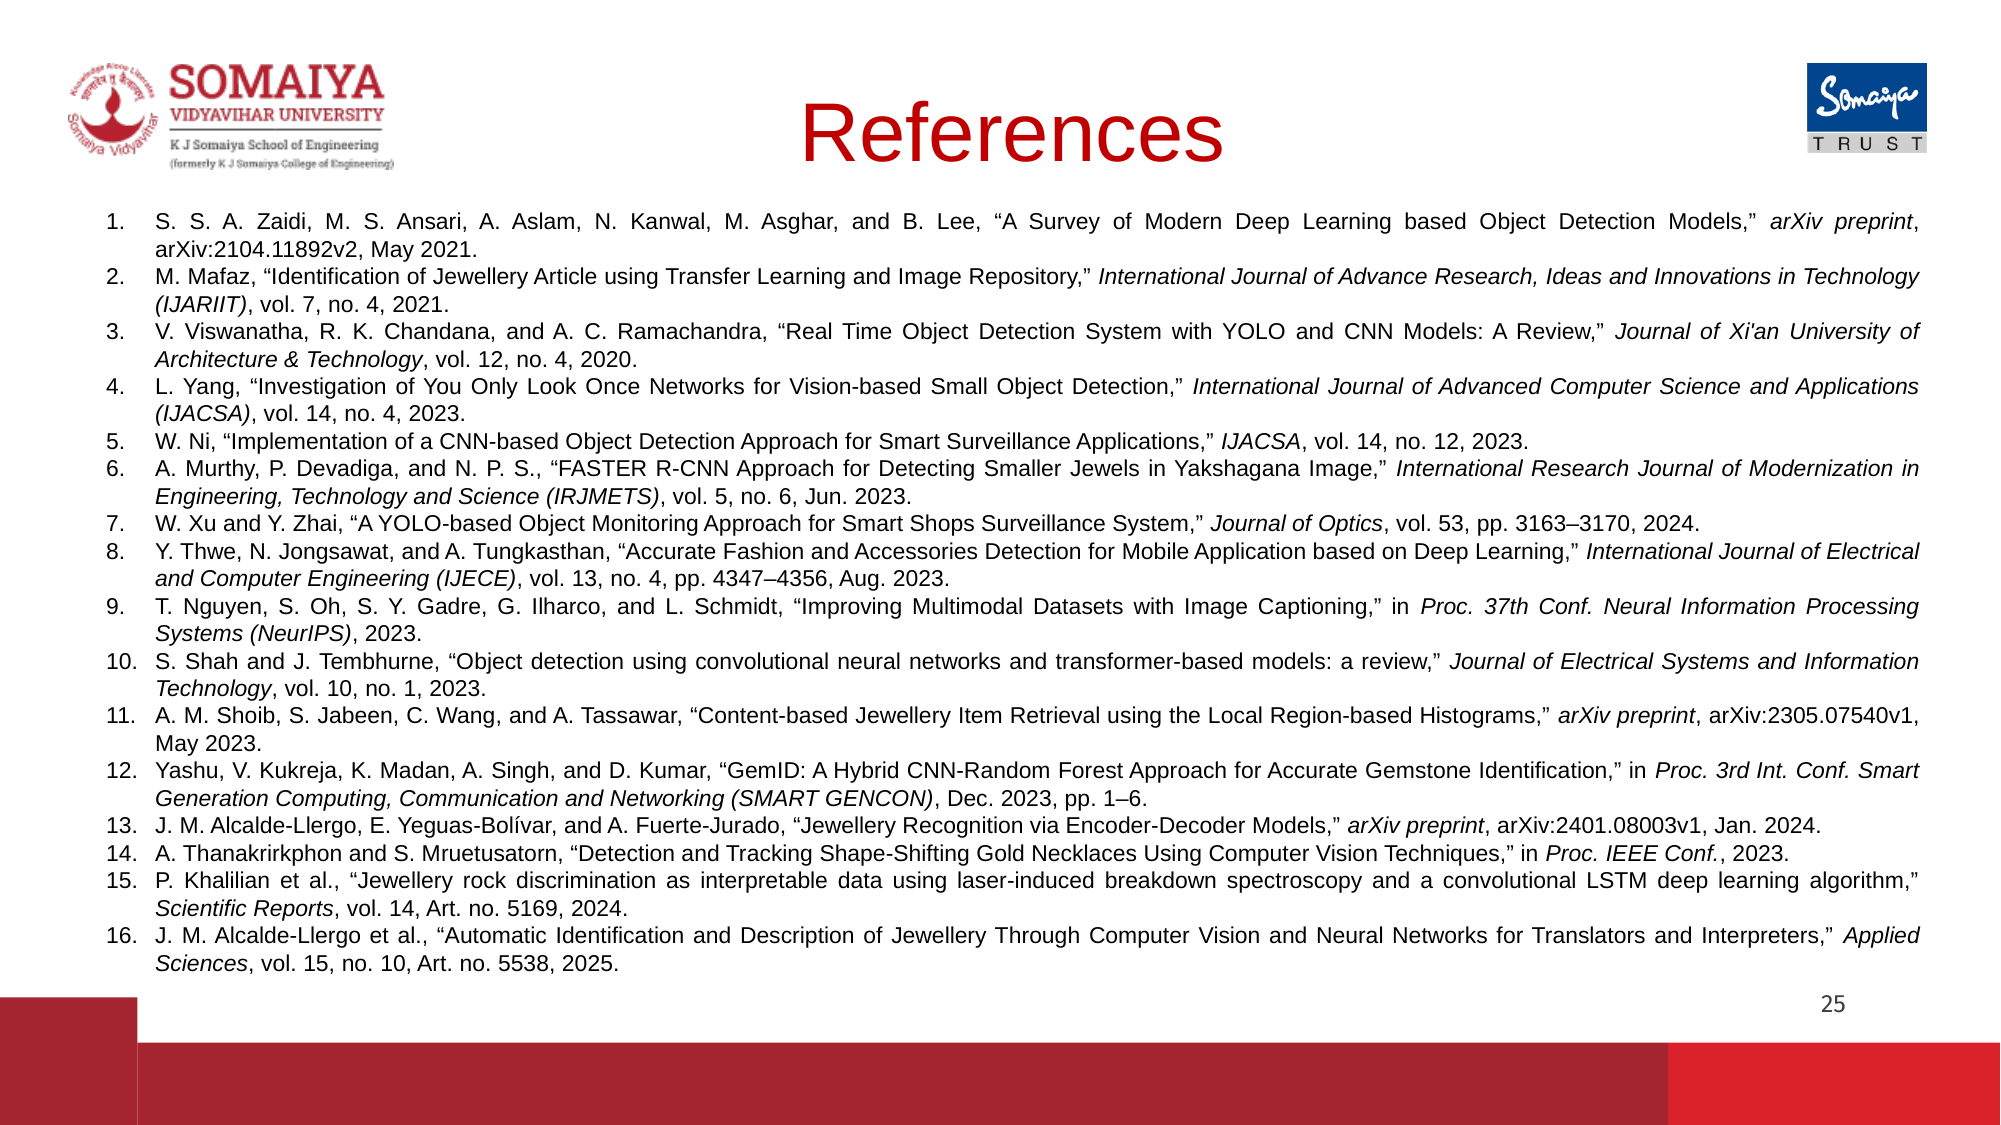

# References
S. S. A. Zaidi, M. S. Ansari, A. Aslam, N. Kanwal, M. Asghar, and B. Lee, “A Survey of Modern Deep Learning based Object Detection Models,” arXiv preprint, arXiv:2104.11892v2, May 2021.
M. Mafaz, “Identification of Jewellery Article using Transfer Learning and Image Repository,” International Journal of Advance Research, Ideas and Innovations in Technology (IJARIIT), vol. 7, no. 4, 2021.
V. Viswanatha, R. K. Chandana, and A. C. Ramachandra, “Real Time Object Detection System with YOLO and CNN Models: A Review,” Journal of Xi'an University of Architecture & Technology, vol. 12, no. 4, 2020.
L. Yang, “Investigation of You Only Look Once Networks for Vision-based Small Object Detection,” International Journal of Advanced Computer Science and Applications (IJACSA), vol. 14, no. 4, 2023.
W. Ni, “Implementation of a CNN-based Object Detection Approach for Smart Surveillance Applications,” IJACSA, vol. 14, no. 12, 2023.
A. Murthy, P. Devadiga, and N. P. S., “FASTER R-CNN Approach for Detecting Smaller Jewels in Yakshagana Image,” International Research Journal of Modernization in Engineering, Technology and Science (IRJMETS), vol. 5, no. 6, Jun. 2023.
W. Xu and Y. Zhai, “A YOLO-based Object Monitoring Approach for Smart Shops Surveillance System,” Journal of Optics, vol. 53, pp. 3163–3170, 2024.
Y. Thwe, N. Jongsawat, and A. Tungkasthan, “Accurate Fashion and Accessories Detection for Mobile Application based on Deep Learning,” International Journal of Electrical and Computer Engineering (IJECE), vol. 13, no. 4, pp. 4347–4356, Aug. 2023.
T. Nguyen, S. Oh, S. Y. Gadre, G. Ilharco, and L. Schmidt, “Improving Multimodal Datasets with Image Captioning,” in Proc. 37th Conf. Neural Information Processing Systems (NeurIPS), 2023.
S. Shah and J. Tembhurne, “Object detection using convolutional neural networks and transformer-based models: a review,” Journal of Electrical Systems and Information Technology, vol. 10, no. 1, 2023.
A. M. Shoib, S. Jabeen, C. Wang, and A. Tassawar, “Content-based Jewellery Item Retrieval using the Local Region-based Histograms,” arXiv preprint, arXiv:2305.07540v1, May 2023.
Yashu, V. Kukreja, K. Madan, A. Singh, and D. Kumar, “GemID: A Hybrid CNN-Random Forest Approach for Accurate Gemstone Identification,” in Proc. 3rd Int. Conf. Smart Generation Computing, Communication and Networking (SMART GENCON), Dec. 2023, pp. 1–6.
J. M. Alcalde-Llergo, E. Yeguas-Bolívar, and A. Fuerte-Jurado, “Jewellery Recognition via Encoder-Decoder Models,” arXiv preprint, arXiv:2401.08003v1, Jan. 2024.
A. Thanakrirkphon and S. Mruetusatorn, “Detection and Tracking Shape-Shifting Gold Necklaces Using Computer Vision Techniques,” in Proc. IEEE Conf., 2023.
P. Khalilian et al., “Jewellery rock discrimination as interpretable data using laser-induced breakdown spectroscopy and a convolutional LSTM deep learning algorithm,” Scientific Reports, vol. 14, Art. no. 5169, 2024.
J. M. Alcalde-Llergo et al., “Automatic Identification and Description of Jewellery Through Computer Vision and Neural Networks for Translators and Interpreters,” Applied Sciences, vol. 15, no. 10, Art. no. 5538, 2025.
25